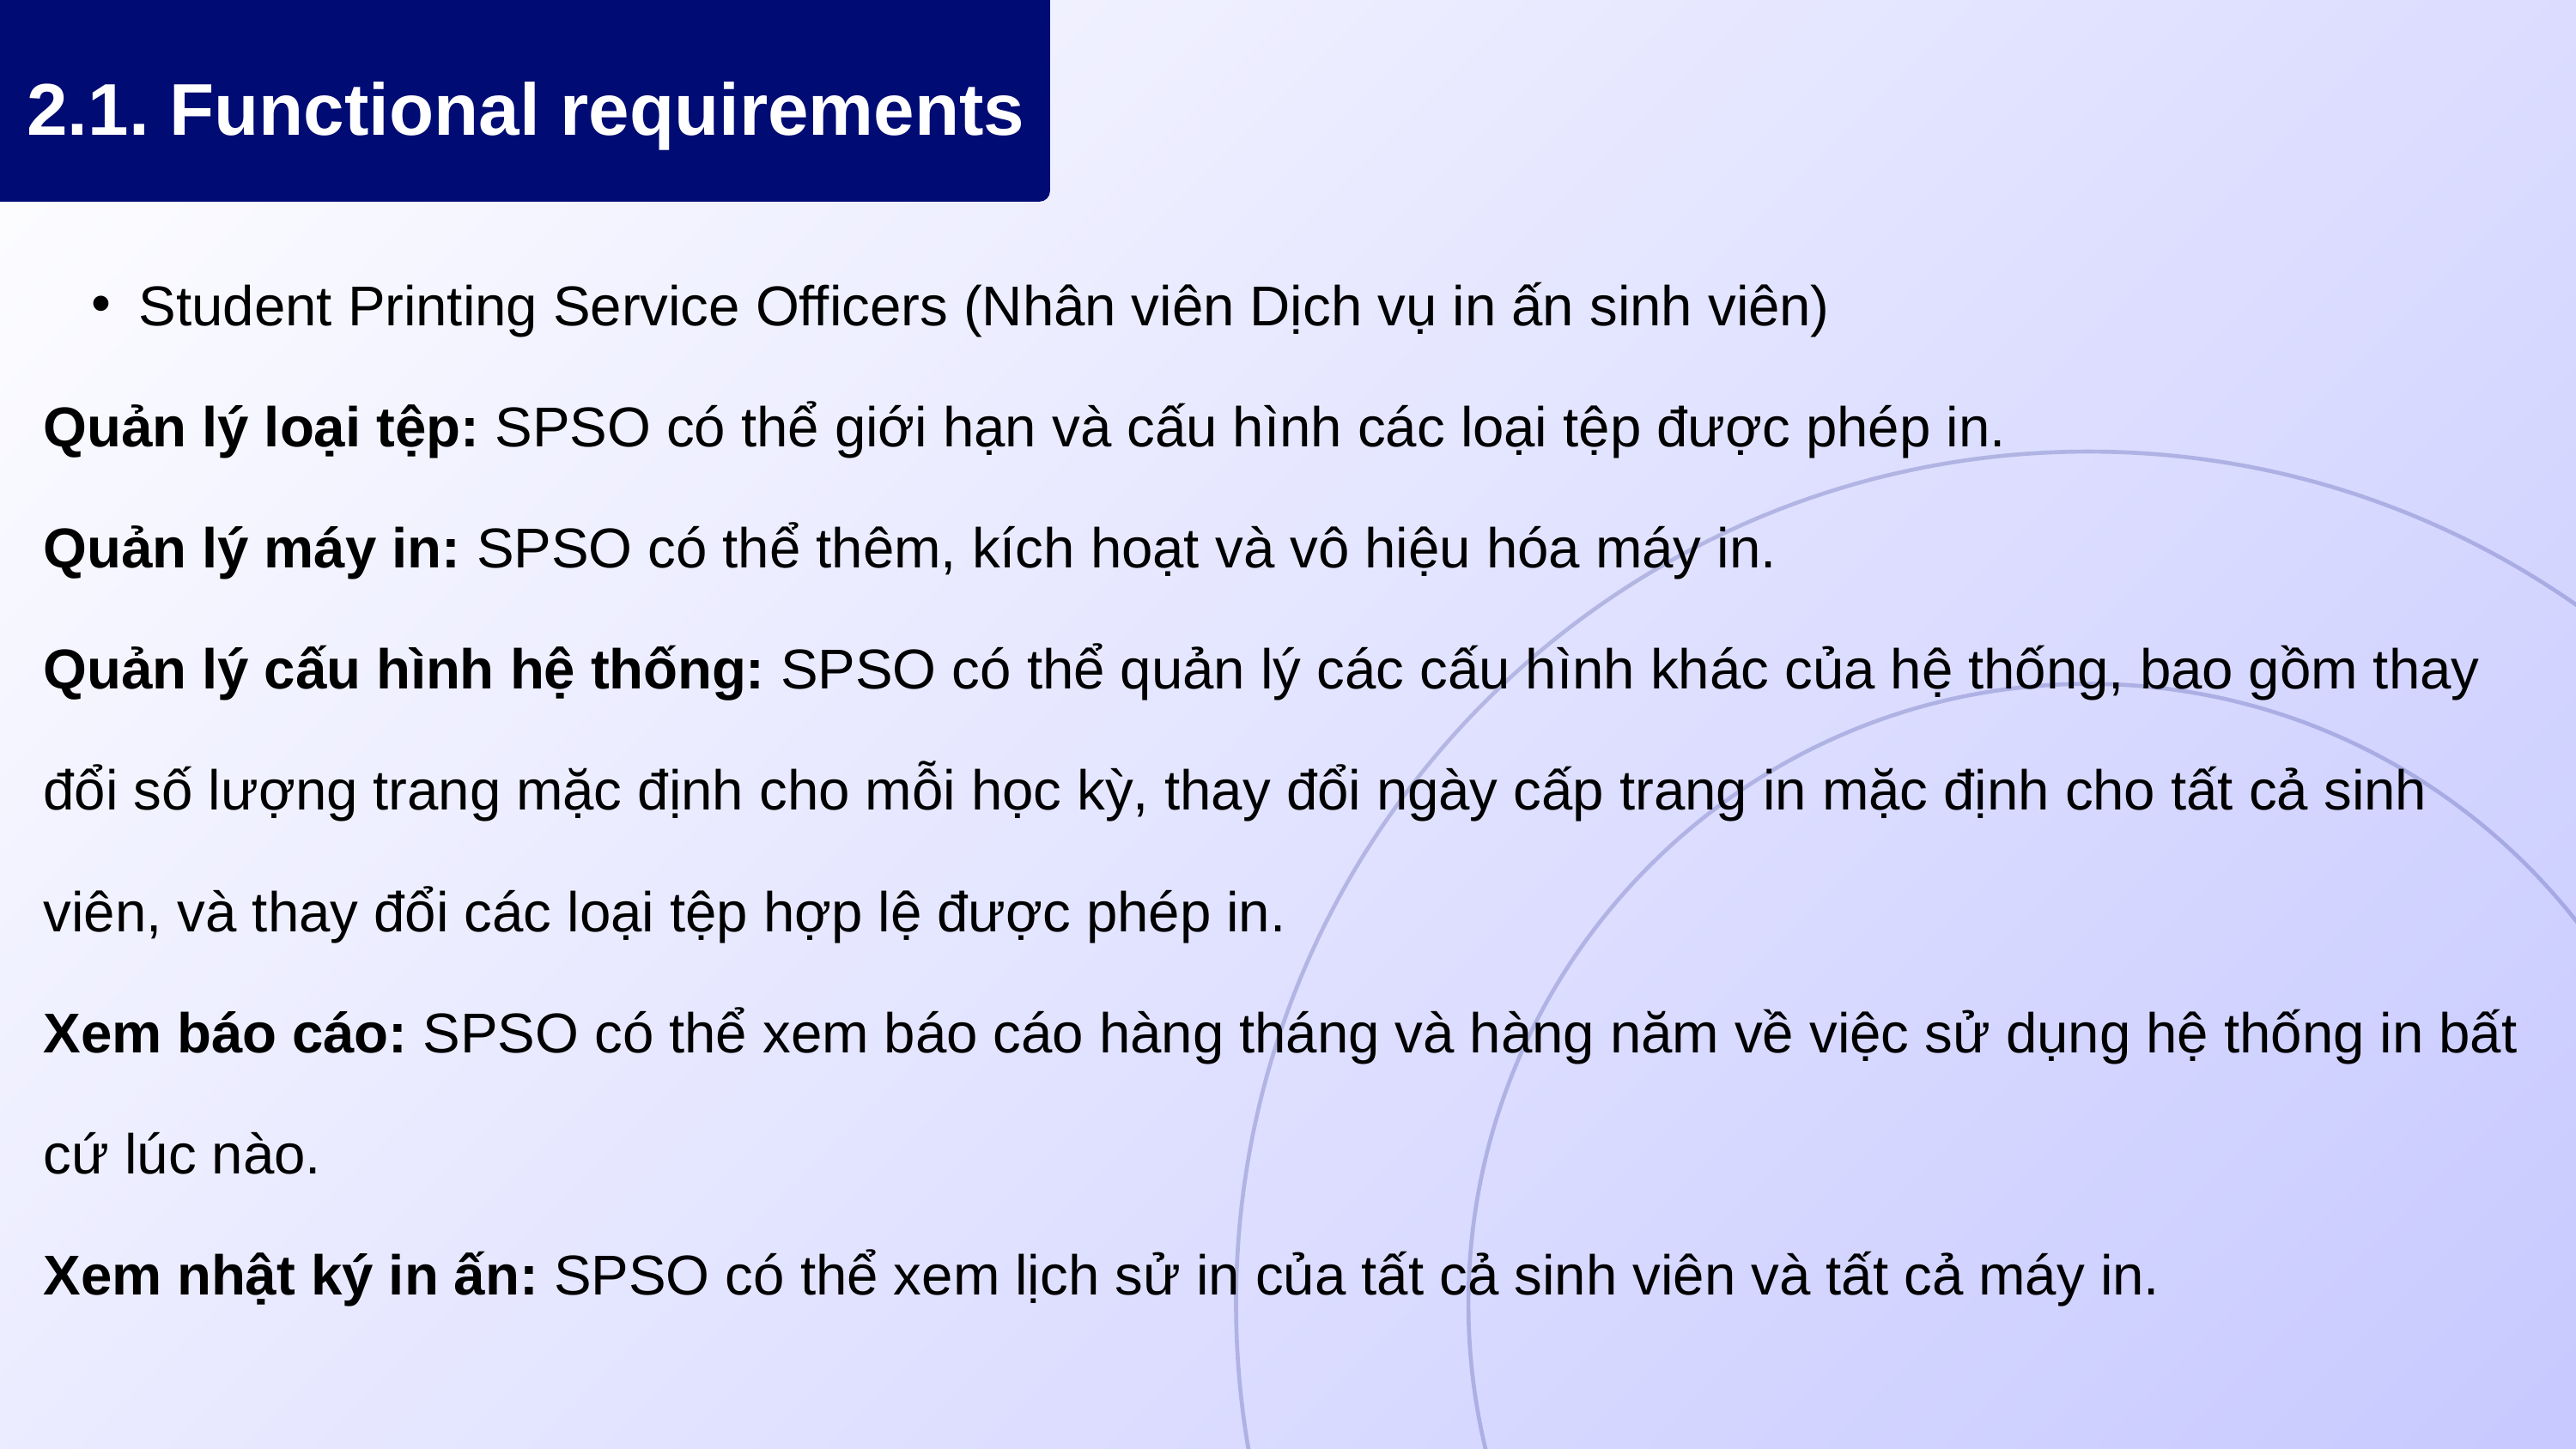

2.1. Functional requirements
Student Printing Service Officers (Nhân viên Dịch vụ in ấn sinh viên)
Quản lý loại tệp: SPSO có thể giới hạn và cấu hình các loại tệp được phép in.
Quản lý máy in: SPSO có thể thêm, kích hoạt và vô hiệu hóa máy in.
Quản lý cấu hình hệ thống: SPSO có thể quản lý các cấu hình khác của hệ thống, bao gồm thay đổi số lượng trang mặc định cho mỗi học kỳ, thay đổi ngày cấp trang in mặc định cho tất cả sinh viên, và thay đổi các loại tệp hợp lệ được phép in.
Xem báo cáo: SPSO có thể xem báo cáo hàng tháng và hàng năm về việc sử dụng hệ thống in bất cứ lúc nào.
Xem nhật ký in ấn: SPSO có thể xem lịch sử in của tất cả sinh viên và tất cả máy in.